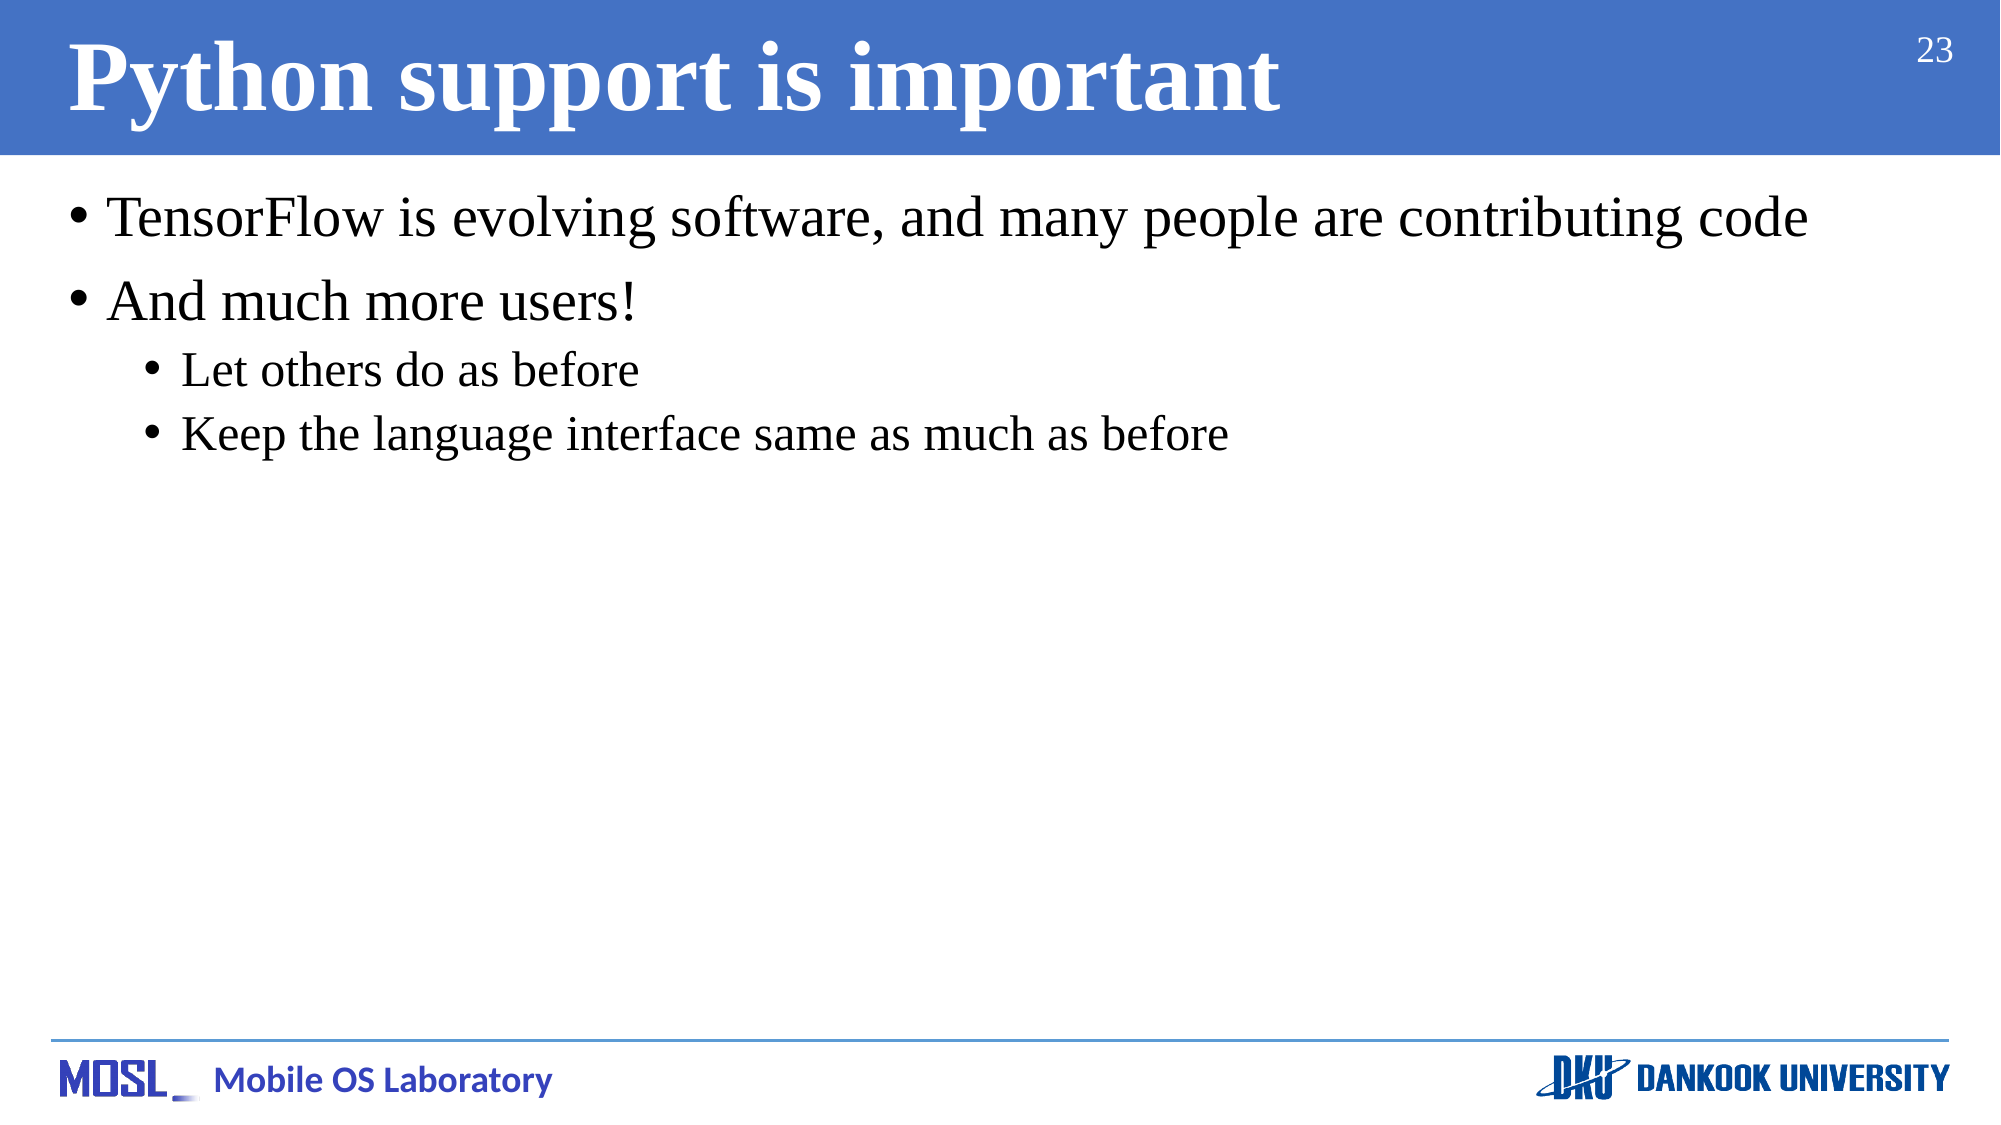

# Python support is important
23
TensorFlow is evolving software, and many people are contributing code
And much more users!
Let others do as before
Keep the language interface same as much as before